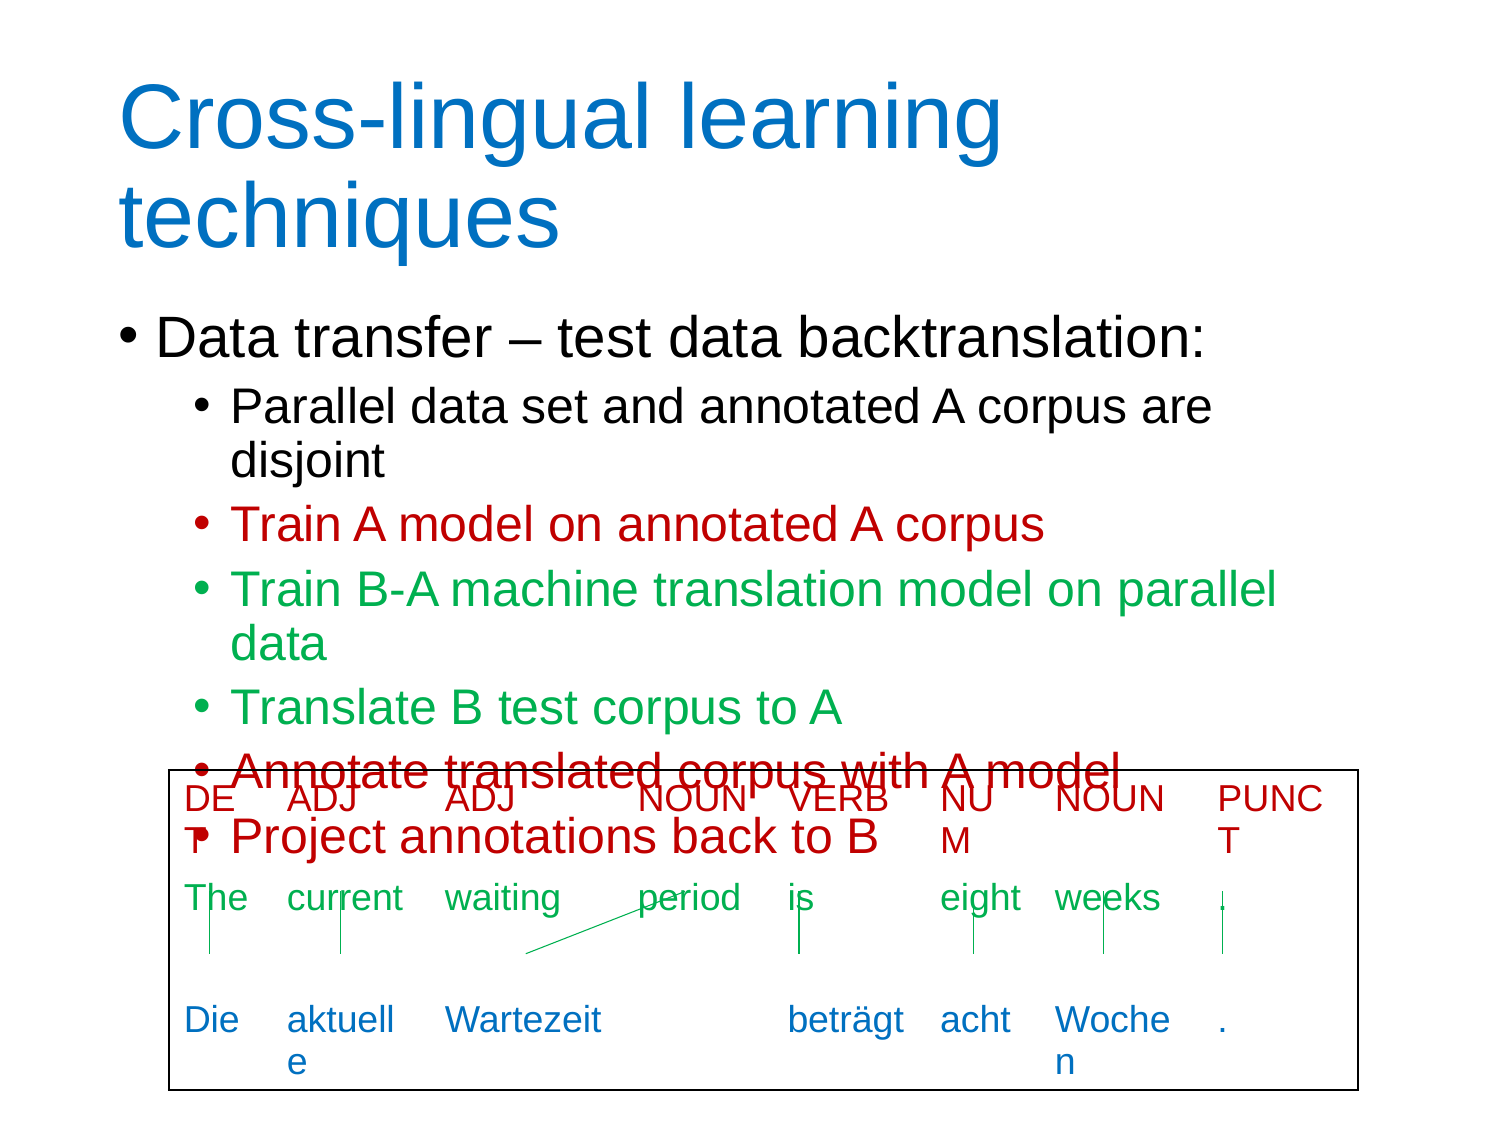

# Cross-lingual learning techniques
Data transfer – test data backtranslation:
Parallel data set and annotated A corpus are disjoint
Train A model on annotated A corpus
Train B-A machine translation model on parallel data
Translate B test corpus to A
Annotate translated corpus with A model
Project annotations back to B
| DET | ADJ | ADJ | NOUN | VERB | NUM | NOUN | PUNCT |
| --- | --- | --- | --- | --- | --- | --- | --- |
| The | current | waiting | period | is | eight | weeks | . |
|  |  |  |  |  |  |  |  |
| Die | aktuelle | Wartezeit |  | beträgt | acht | Wochen | . |